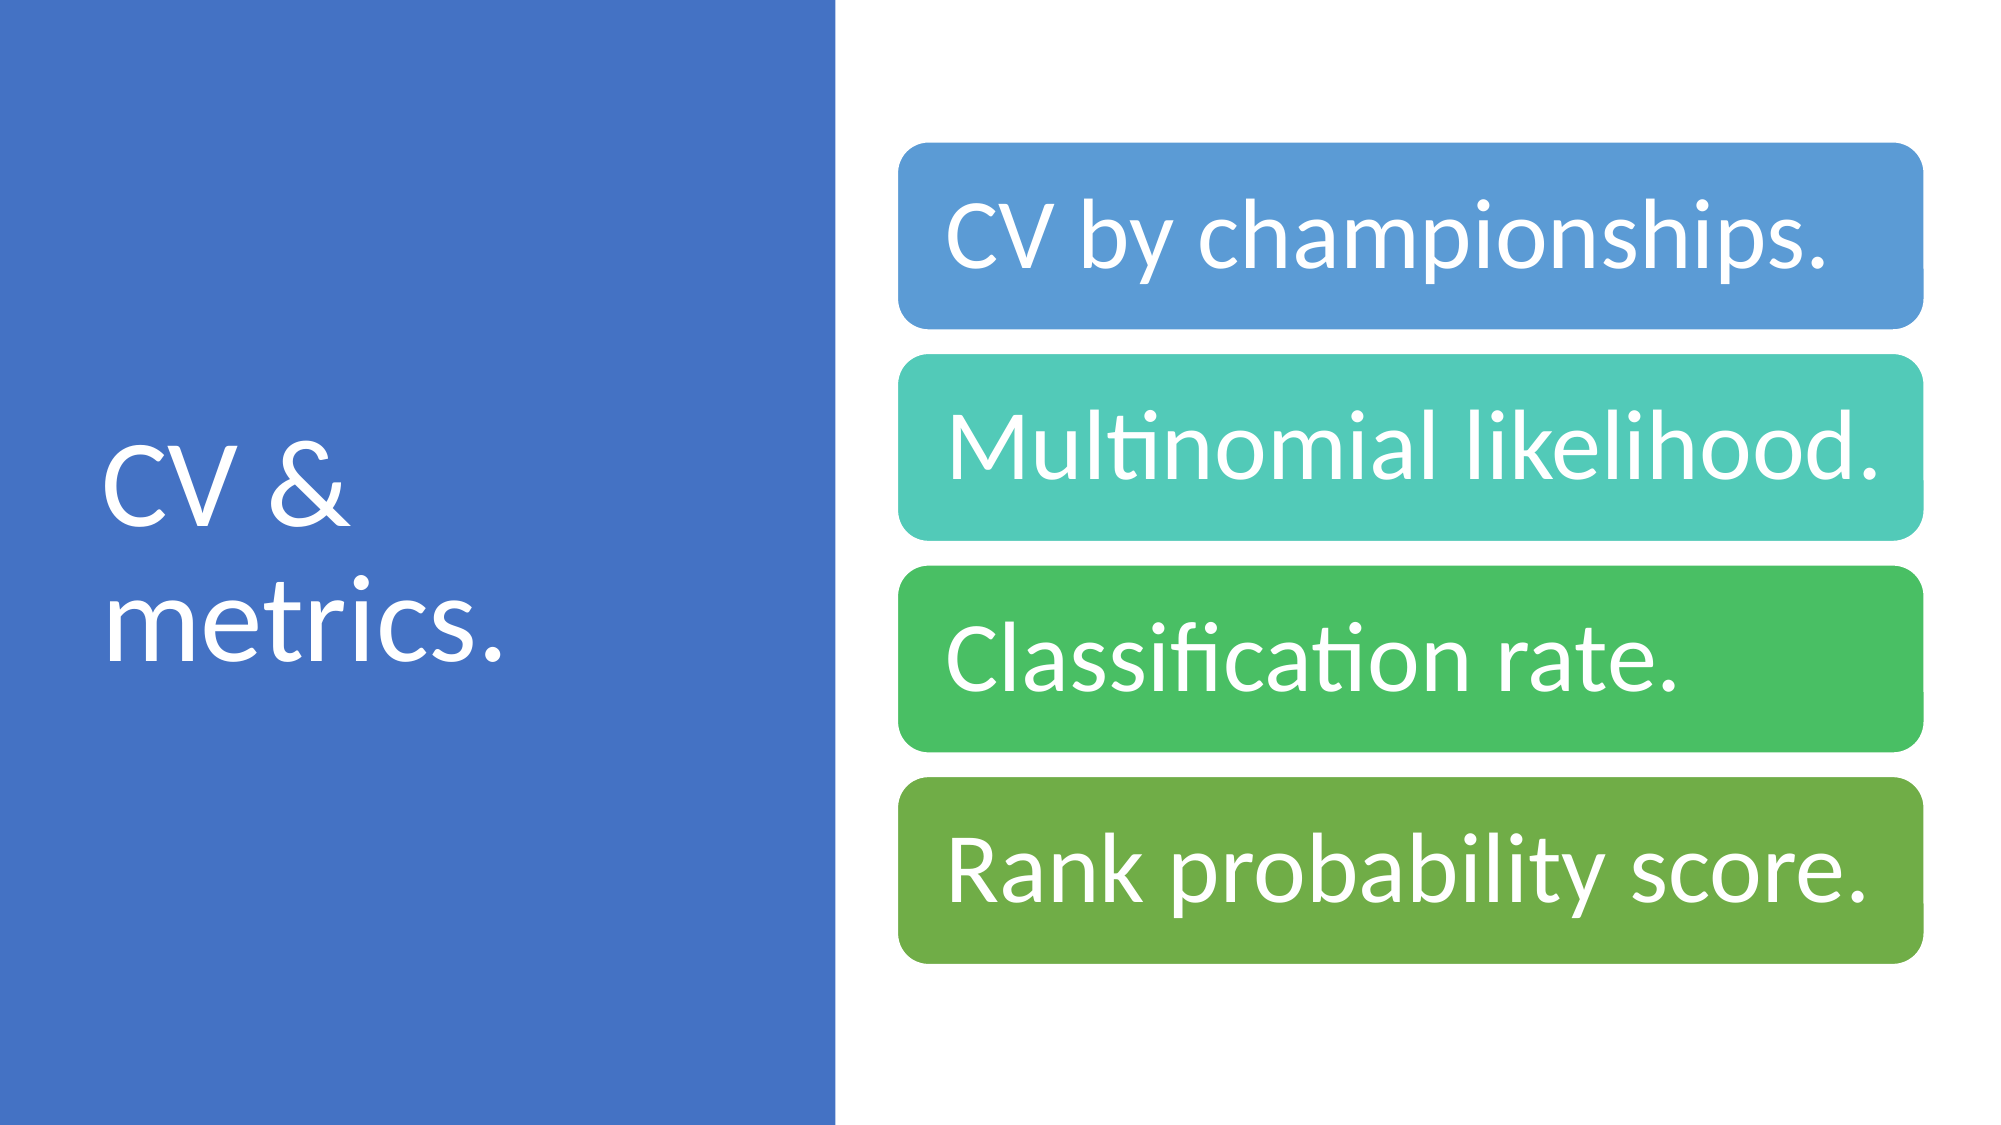

# CV & metrics.
CV by championships.
Multinomial likelihood.
Classification rate.
Rank probability score.